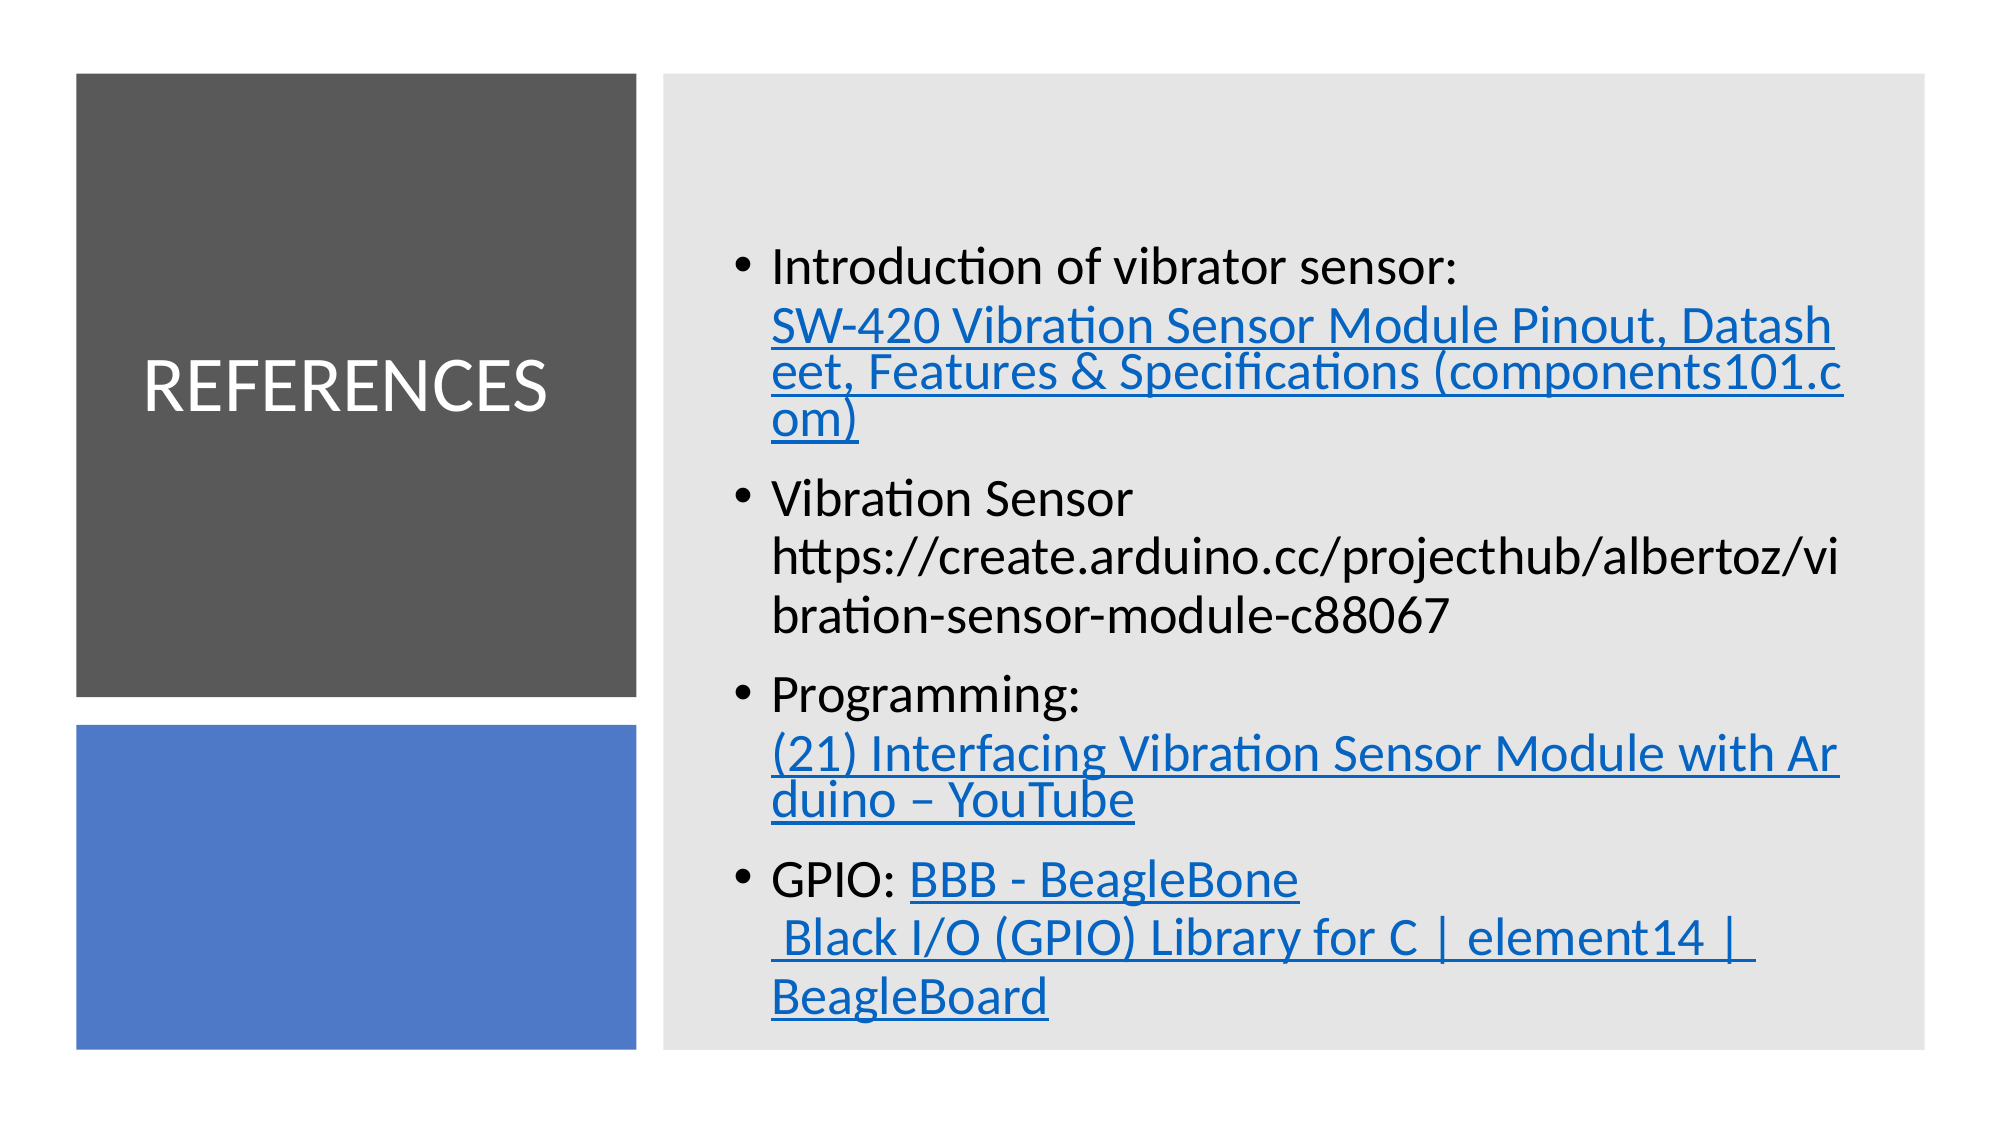

Introduction of vibrator sensor: SW-420 Vibration Sensor Module Pinout, Datasheet, Features & Specifications (components101.com)
Vibration Sensor https://create.arduino.cc/projecthub/albertoz/vibration-sensor-module-c88067
Programming: (21) Interfacing Vibration Sensor Module with Arduino – YouTube
GPIO: BBB - BeagleBone Black I/O (GPIO) Library for C | element14 | BeagleBoard
# REFERENCES